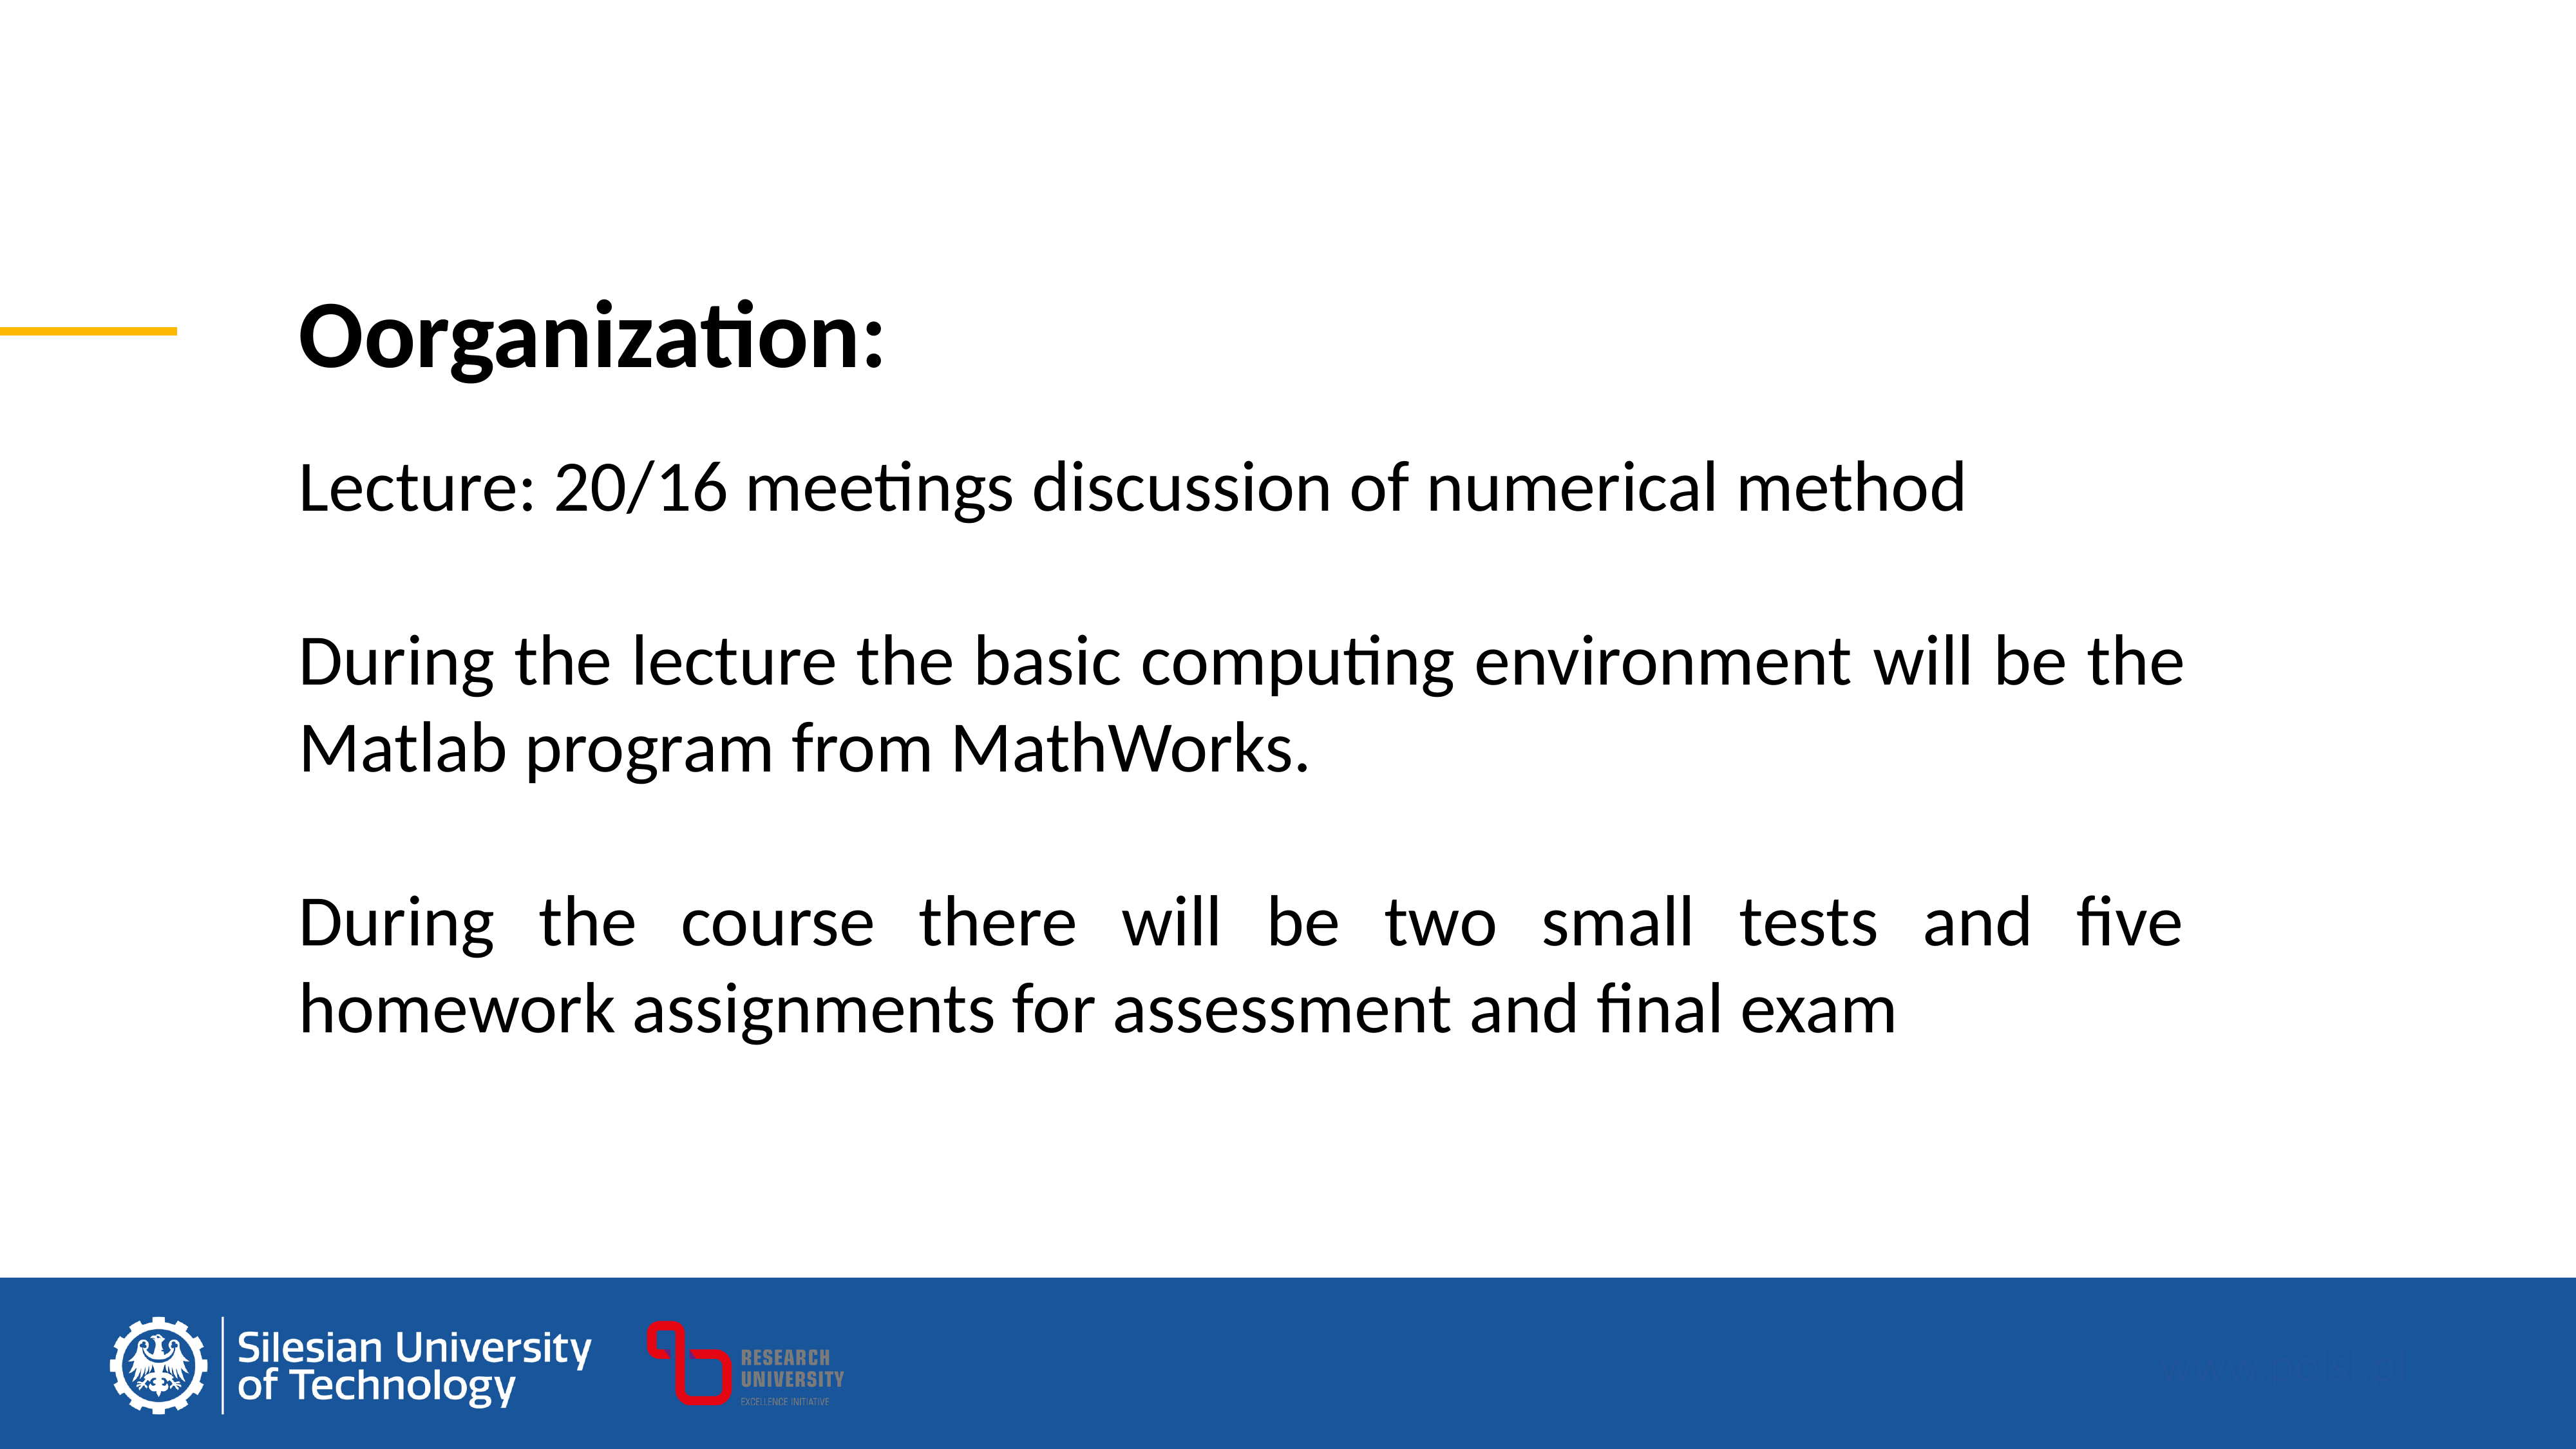

Oorganization:
Lecture: 20/16 meetings discussion of numerical method

During the lecture the basic computing environment will be the Matlab program from MathWorks.

During the course there will be two small tests and five homework assignments for assessment and final exam